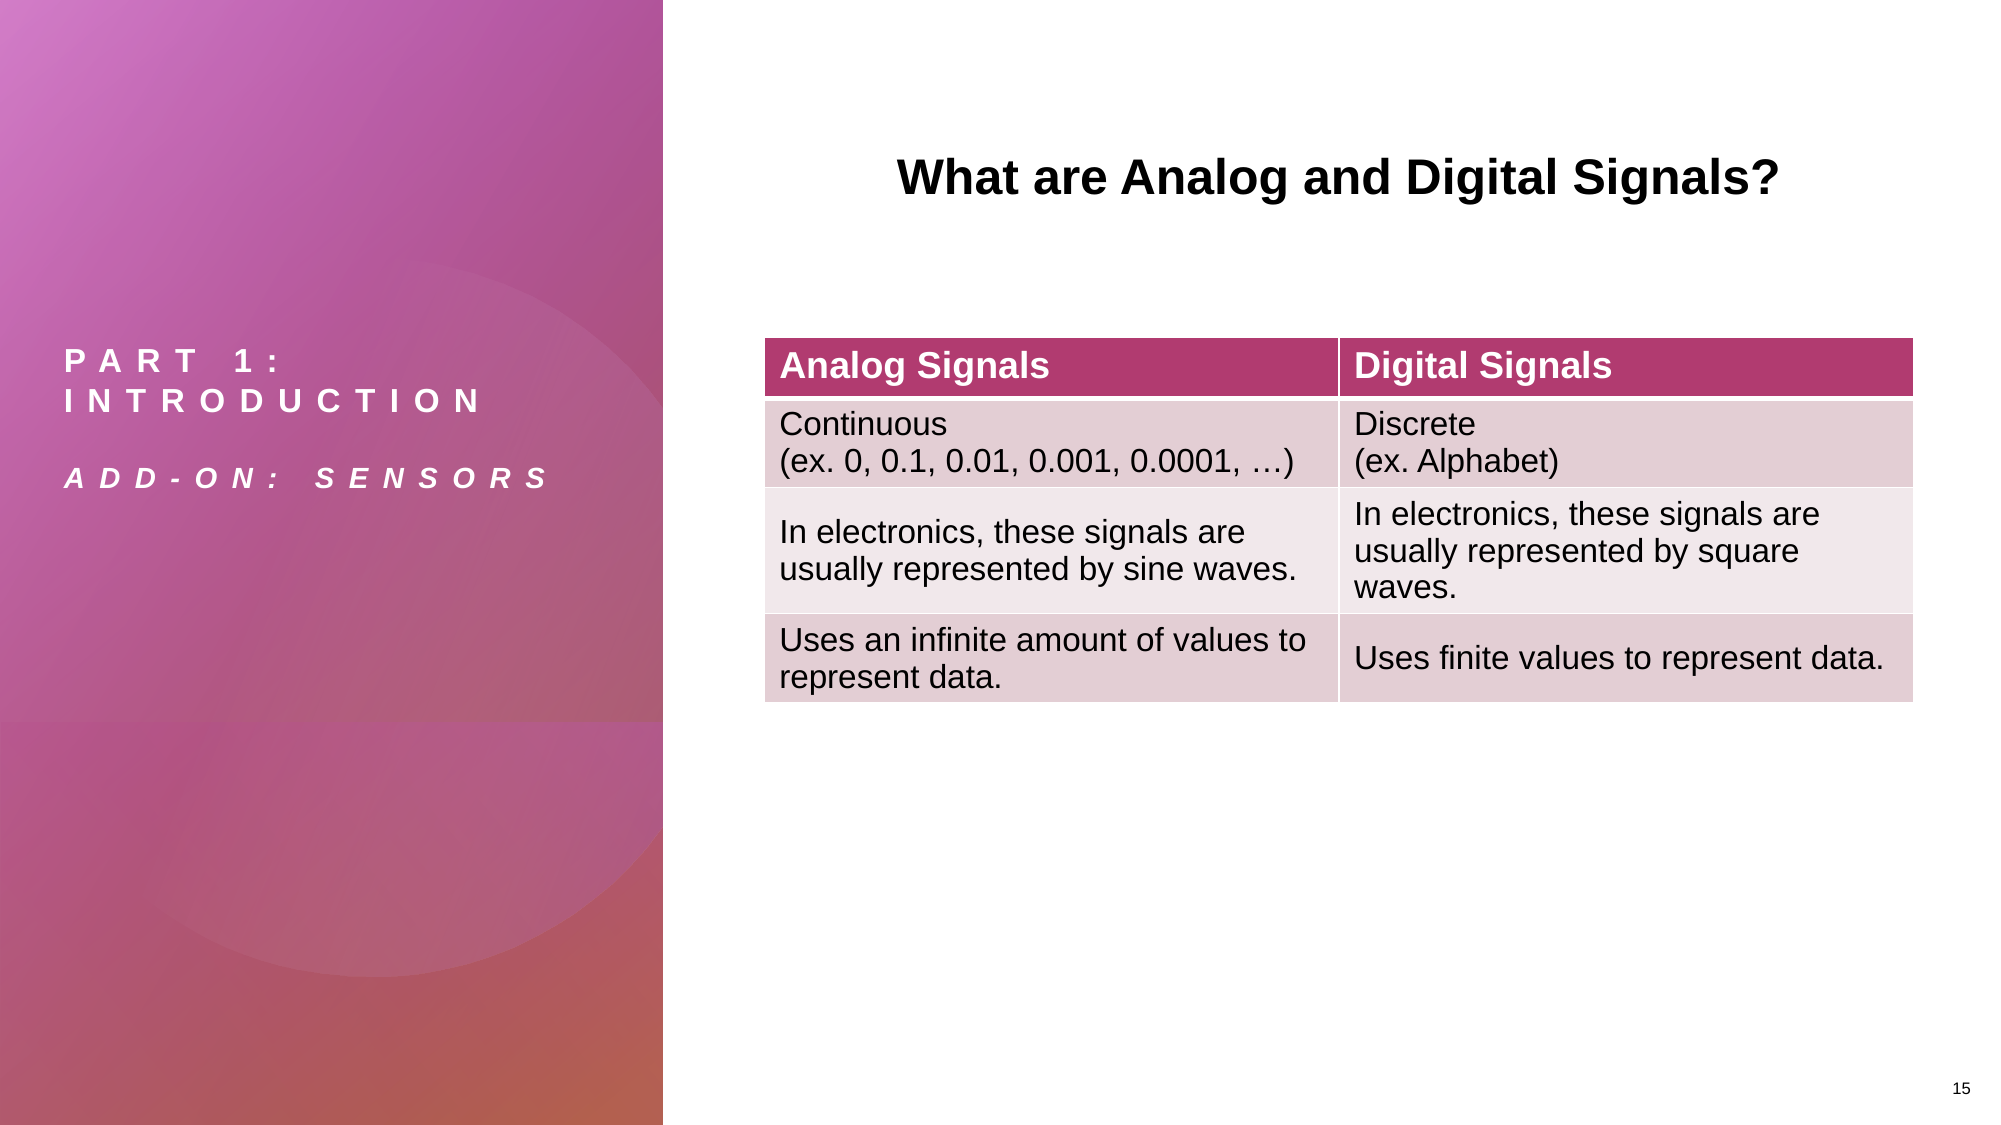

What are Analog and Digital Signals?
# Part 1: Introduction Add-On: Sensors

| Analog Signals | Digital Signals |
| --- | --- |
| Continuous (ex. 0, 0.1, 0.01, 0.001, 0.0001, …) | Discrete (ex. Alphabet) |
| In electronics, these signals are usually represented by sine waves. | In electronics, these signals are usually represented by square waves. |
| Uses an infinite amount of values to represent data. | Uses finite values to represent data. |

15